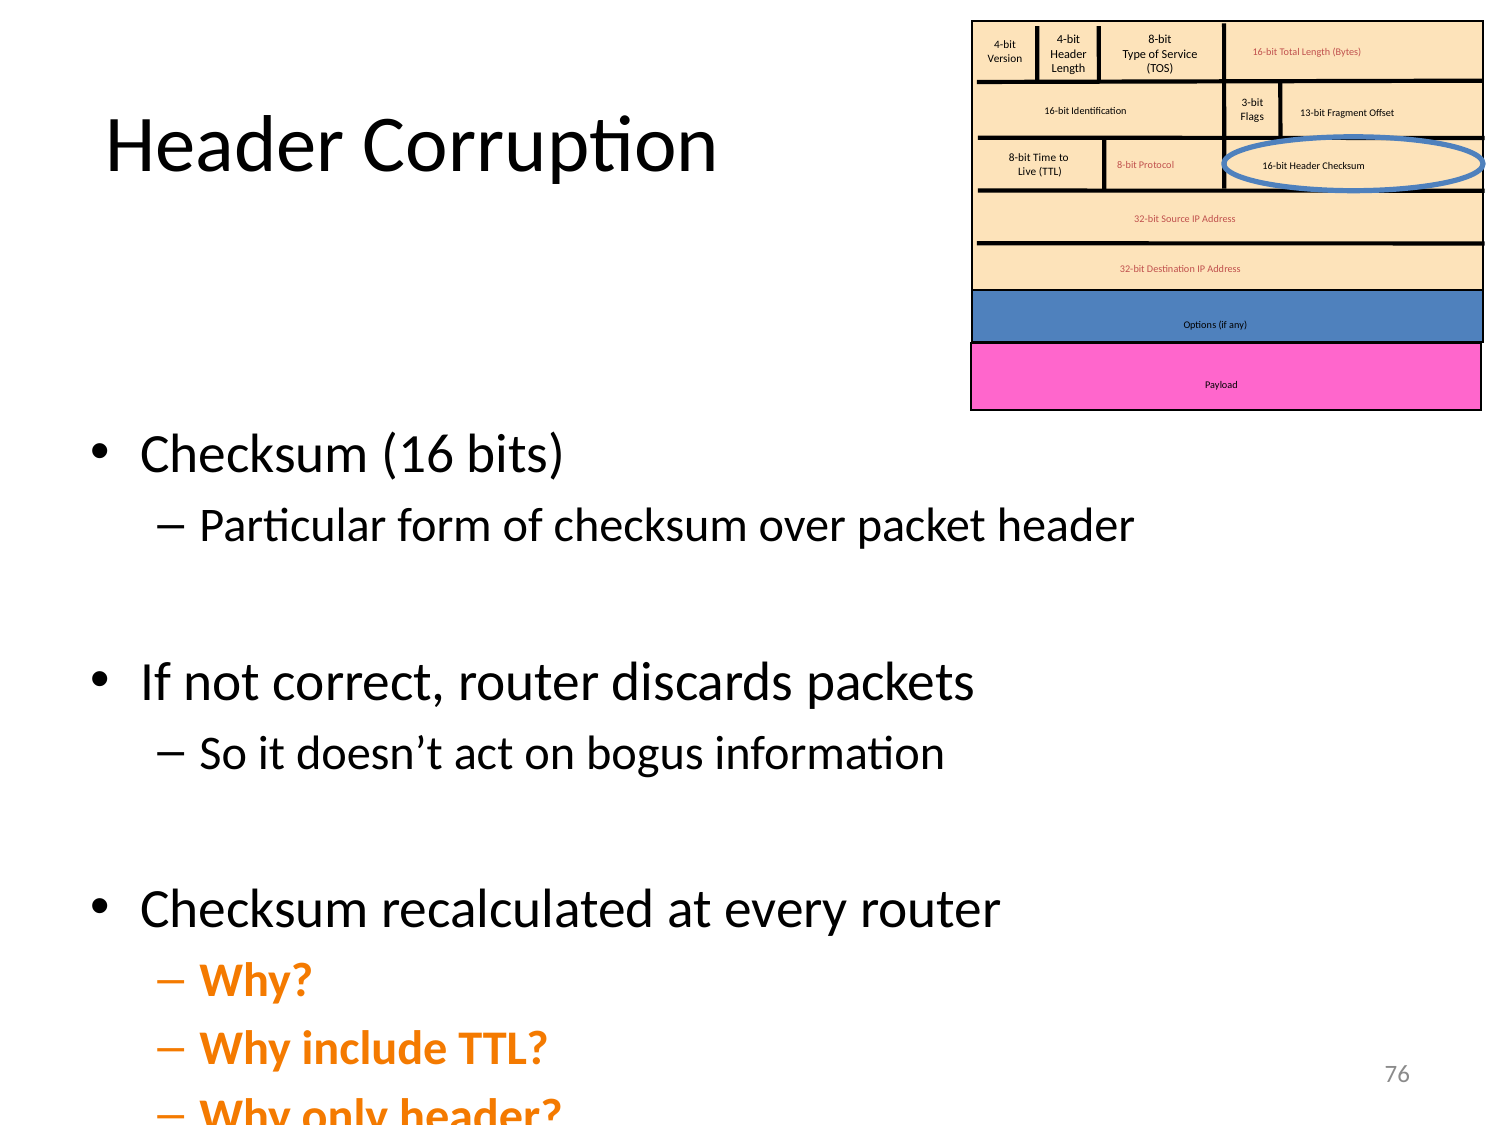

4-bit
Header
Length
8-bit
Type of Service
(TOS)

4-bit
Version
16-bit Total Length (Bytes)

3-bit
Flags
16-bit Identification
13-bit Fragment Offset

8-bit Time to
Live (TTL)
8-bit Protocol
16-bit Header Checksum

32-bit Source IP Address

32-bit Destination IP Address

Options (if any)

Payload
# Header Corruption

Checksum (16 bits)
Particular form of checksum over packet header

If not correct, router discards packets
So it doesn’t act on bogus information

Checksum recalculated at every router
Why?
Why include TTL?
Why only header?

76